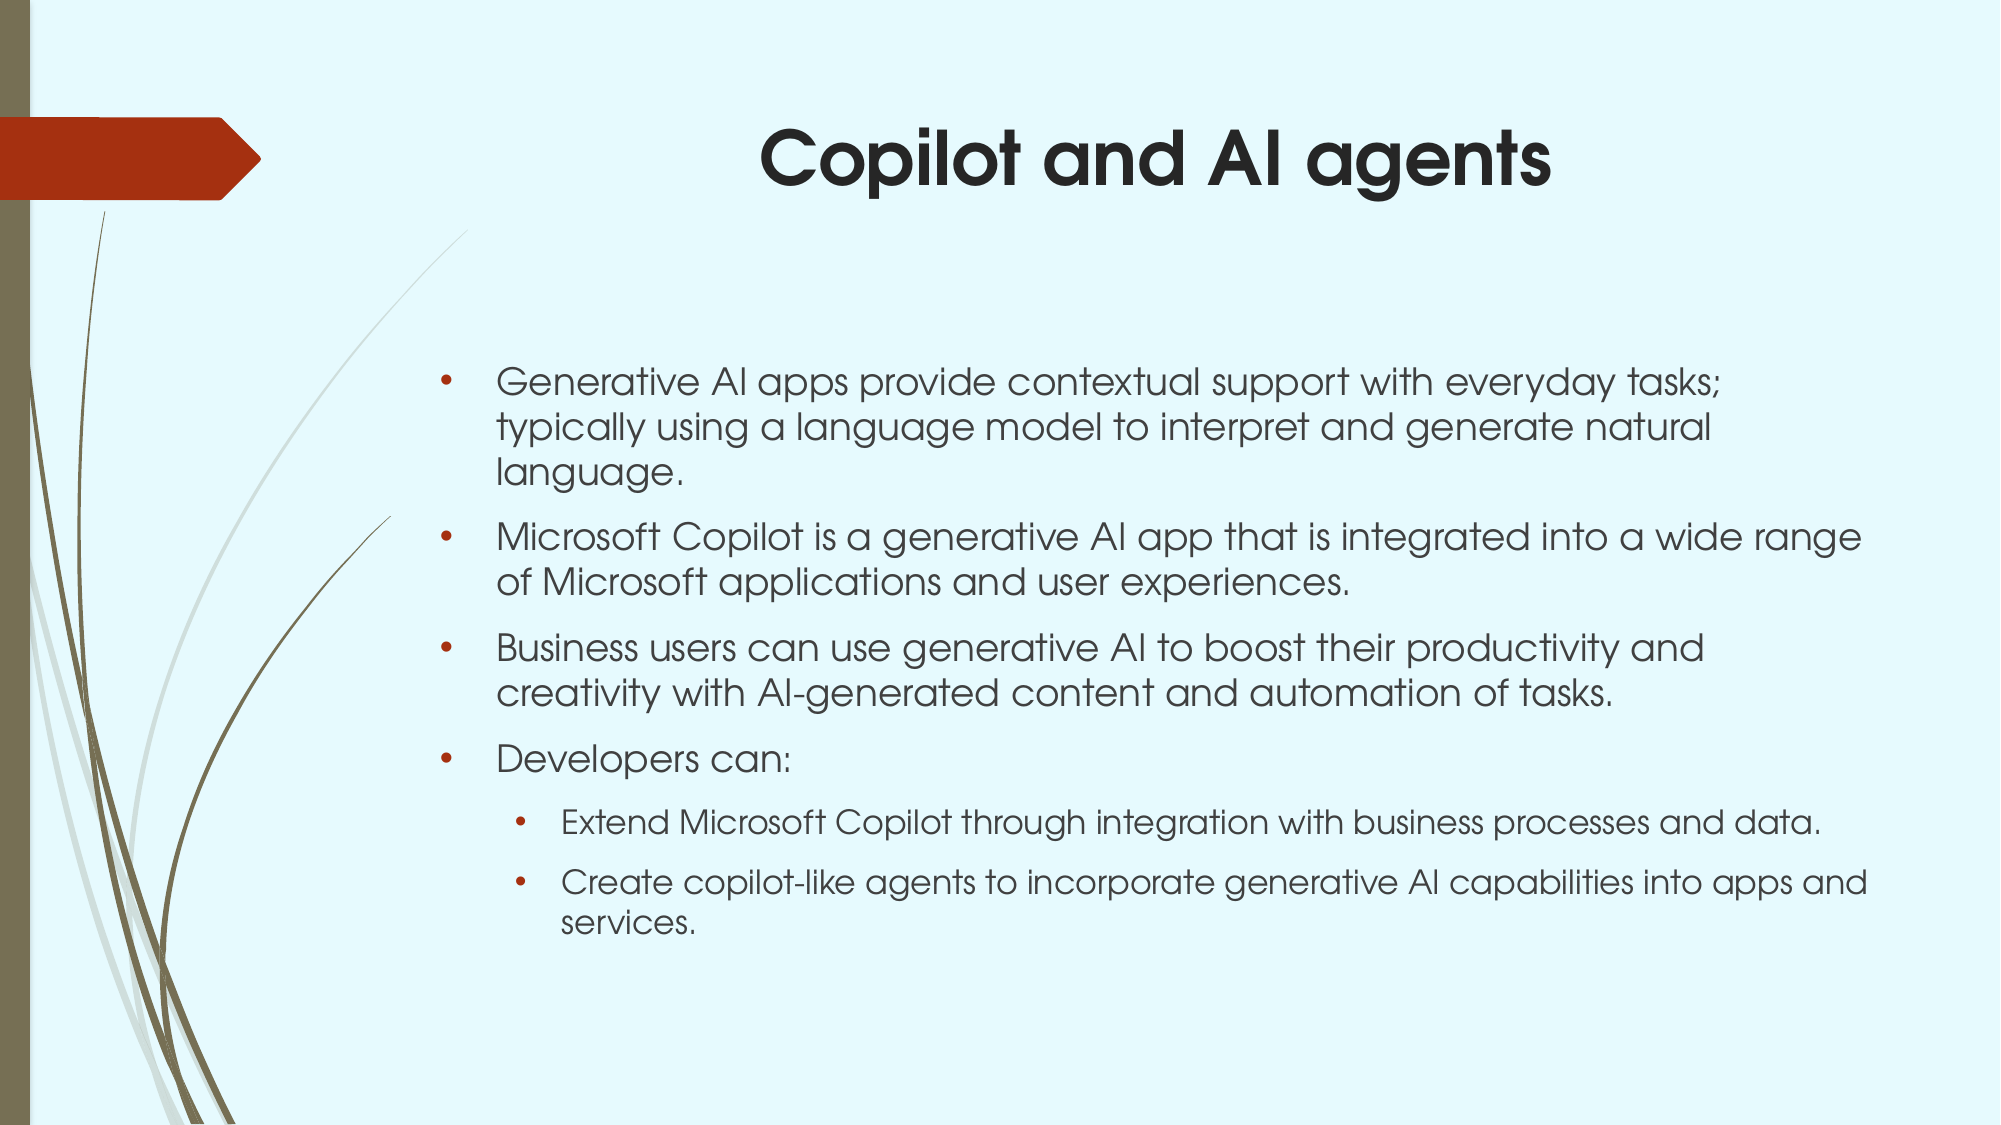

# Copilot and AI agents
Generative AI apps provide contextual support with everyday tasks; typically using a language model to interpret and generate natural language.
Microsoft Copilot is a generative AI app that is integrated into a wide range of Microsoft applications and user experiences.
Business users can use generative AI to boost their productivity and creativity with AI-generated content and automation of tasks.
Developers can:
Extend Microsoft Copilot through integration with business processes and data.
Create copilot-like agents to incorporate generative AI capabilities into apps and services.